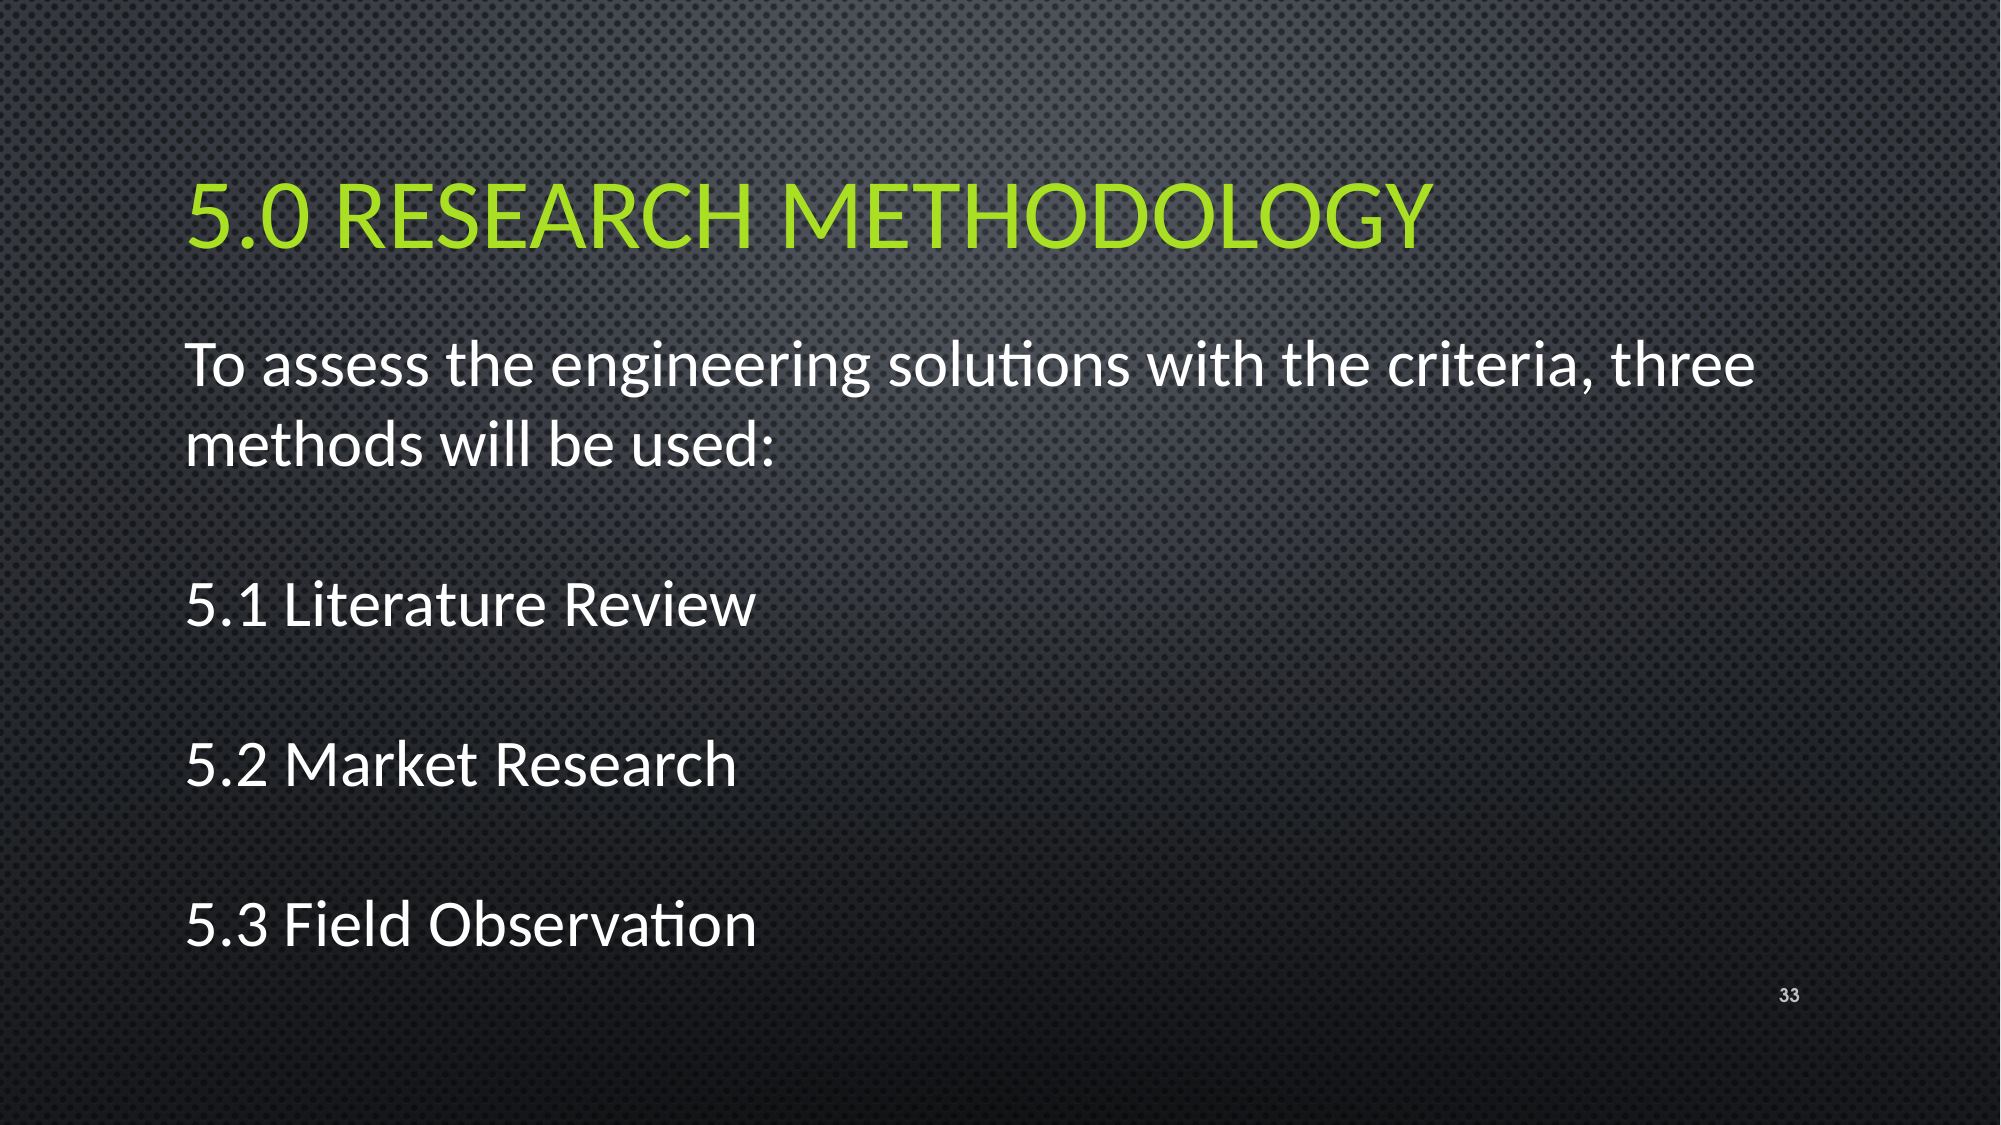

# 5.0 Research Methodology
To assess the engineering solutions with the criteria, three methods will be used:

5.1 Literature Review

5.2 Market Research

5.3 Field Observation
33